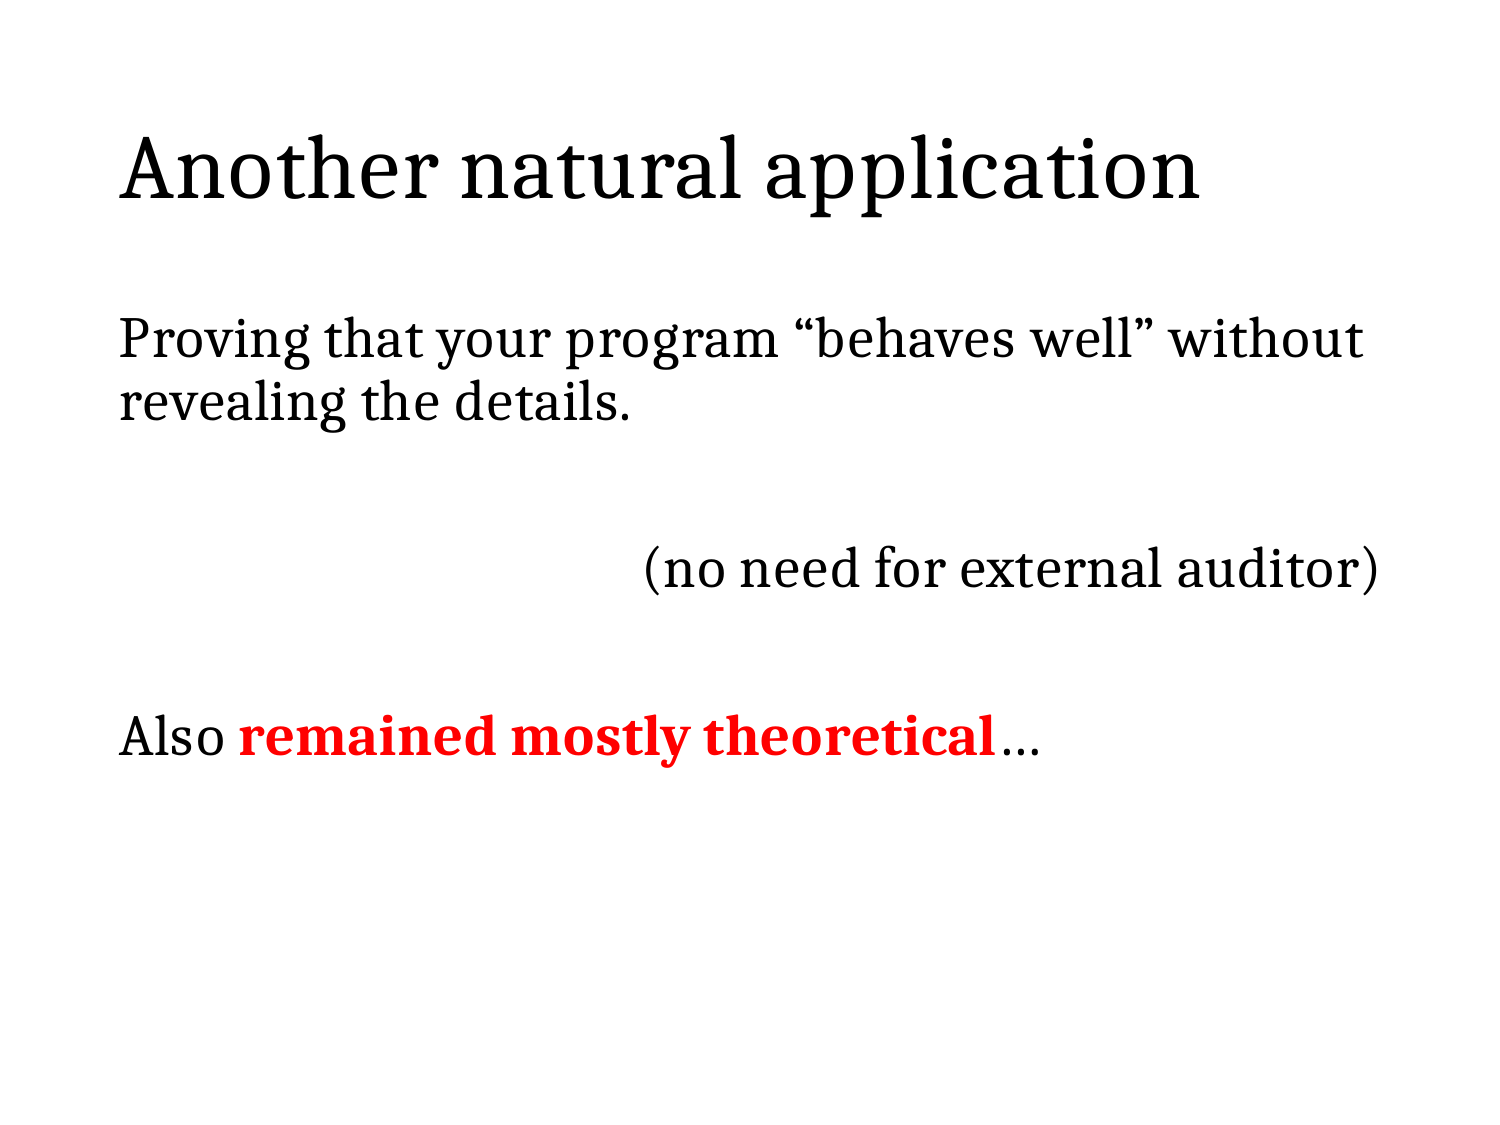

# Another natural application
Proving that your program “behaves well” without revealing the details.

(no need for external auditor)

Also remained mostly theoretical…